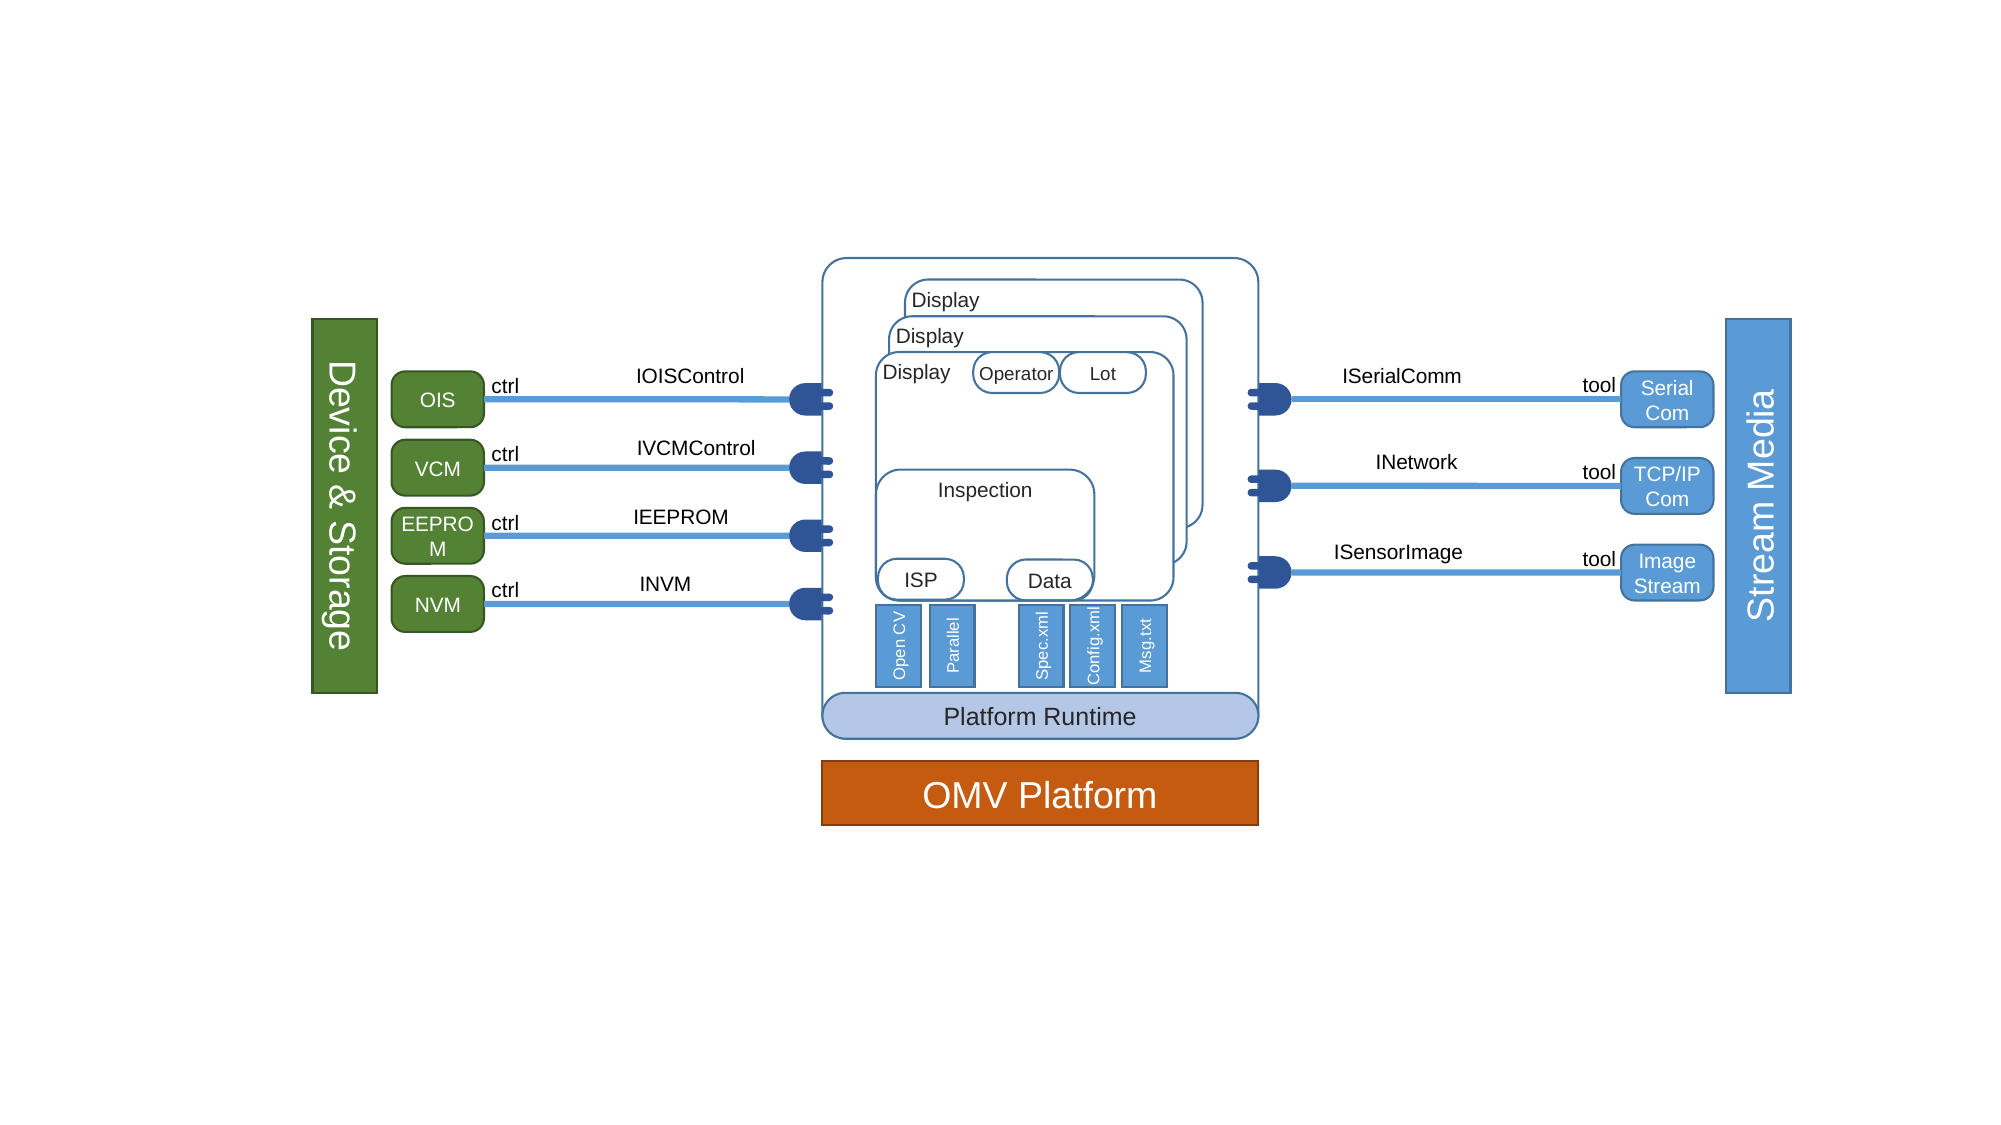

Display
Display
Device & Storage
Stream Media
Display
Operator
Lot
ISerialComm
IOISControl
tool
ctrl
OIS
Serial
Com

IVCMControl
ctrl
VCM
INetwork
tool

TCP/IP
Com
Inspection

IEEPROM
ctrl
EEPROM

ISensorImage
tool
Image
Stream

ISP
Data
INVM
ctrl
OMV Platform
NVM

Open CV
Parallel
Spec.xml
Config.xml
Msg.txt
Platform Runtime